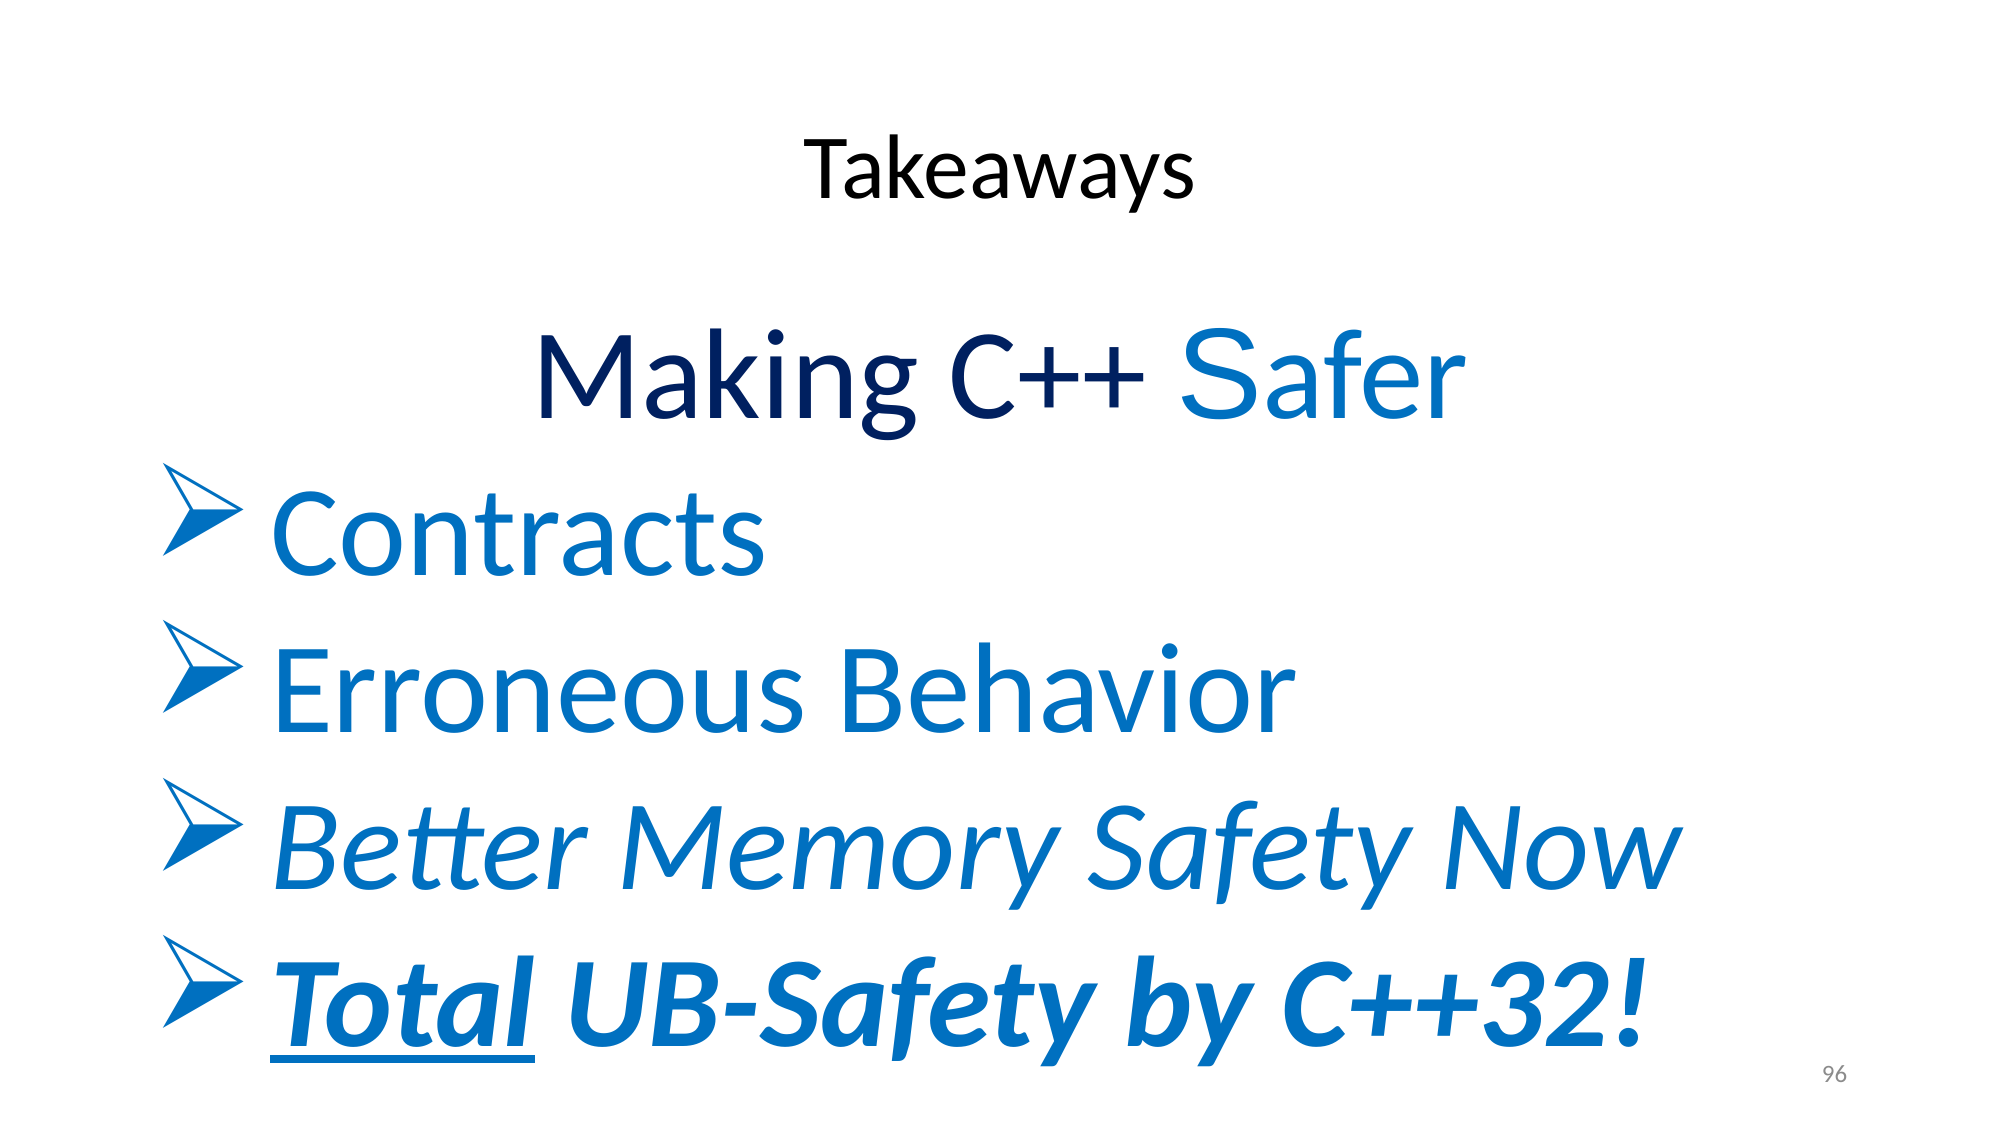

# Takeaways
Making C++ Safer
 Contracts
 Erroneous Behavior
 Better Memory Safety Now
 Total UB-Safety by C++32!
96